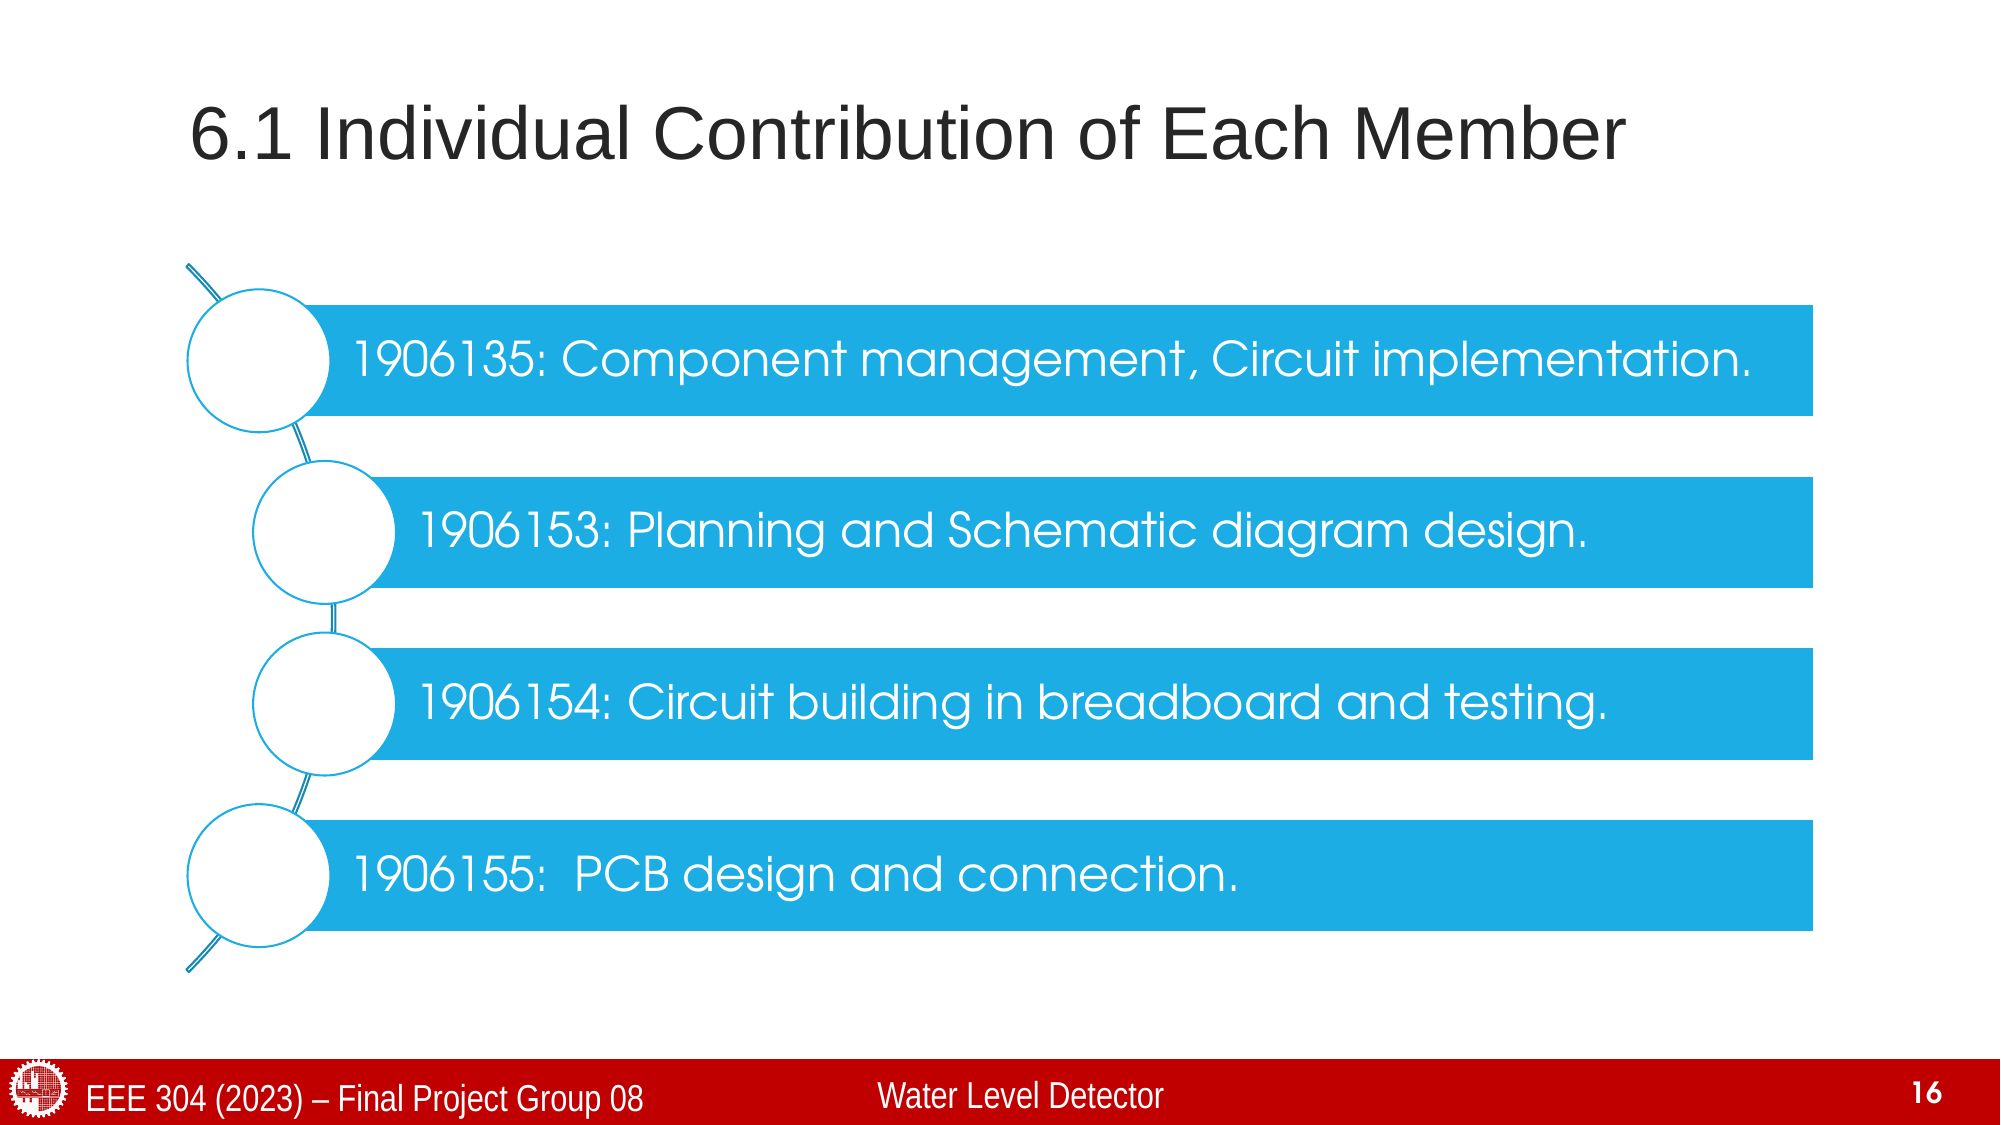

# 6.1 Individual Contribution of Each Member
1906135: Component management, Circuit implementation.
1906153: Planning and Schematic diagram design.
1906154: Circuit building in breadboard and testing.
1906155:  PCB design and connection.
Water Level Detector
EEE 304 (2023) – Final Project Group 08
16